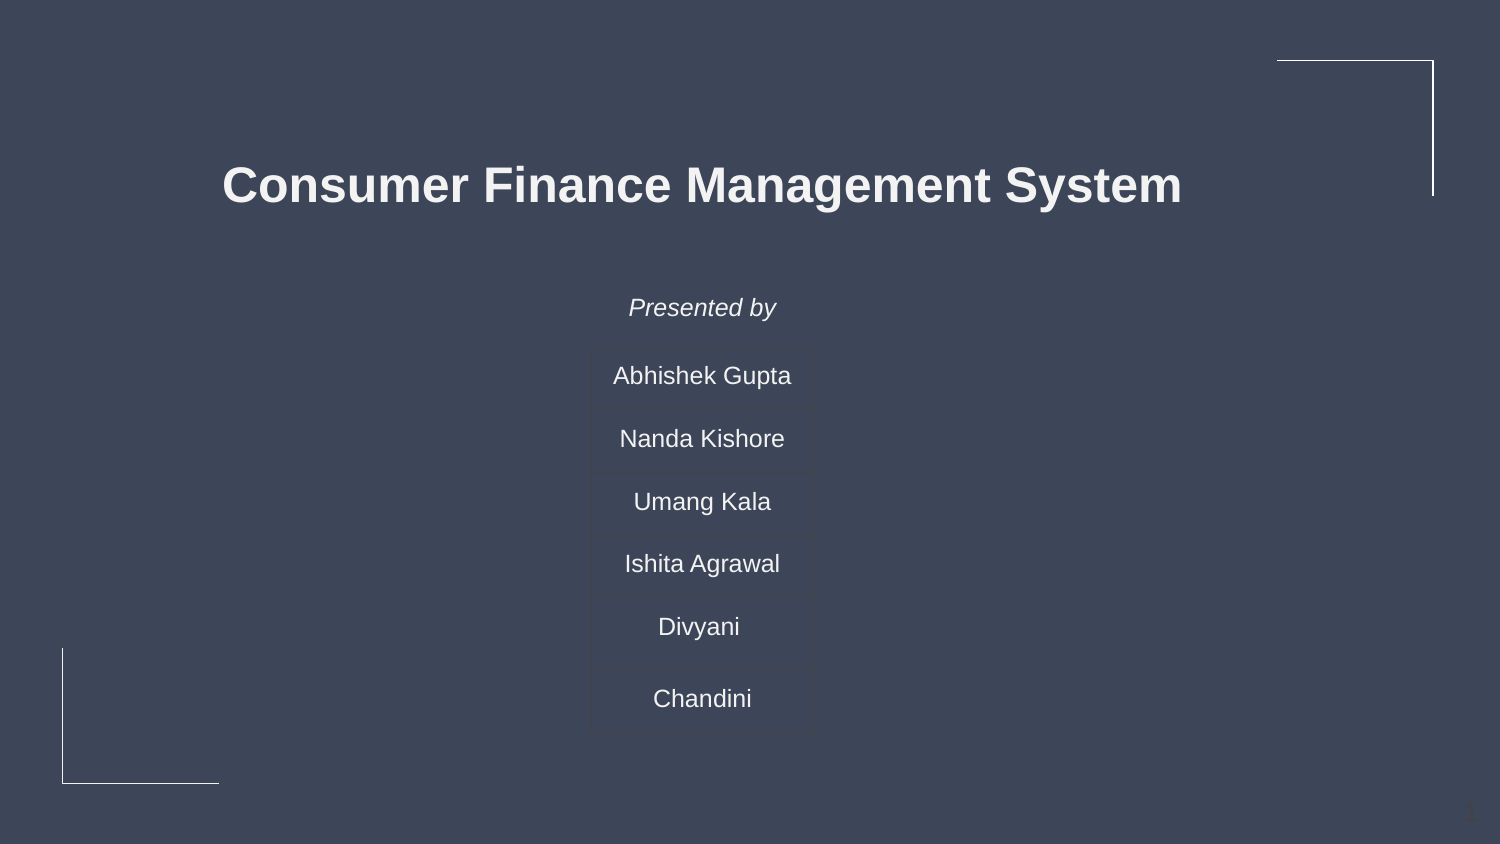

# Consumer Finance Management System

Presented by

| Abhishek Gupta |
| --- |
| Nanda Kishore |
| Umang Kala |
| Ishita Agrawal |
| Divyani |
| Chandini |

1